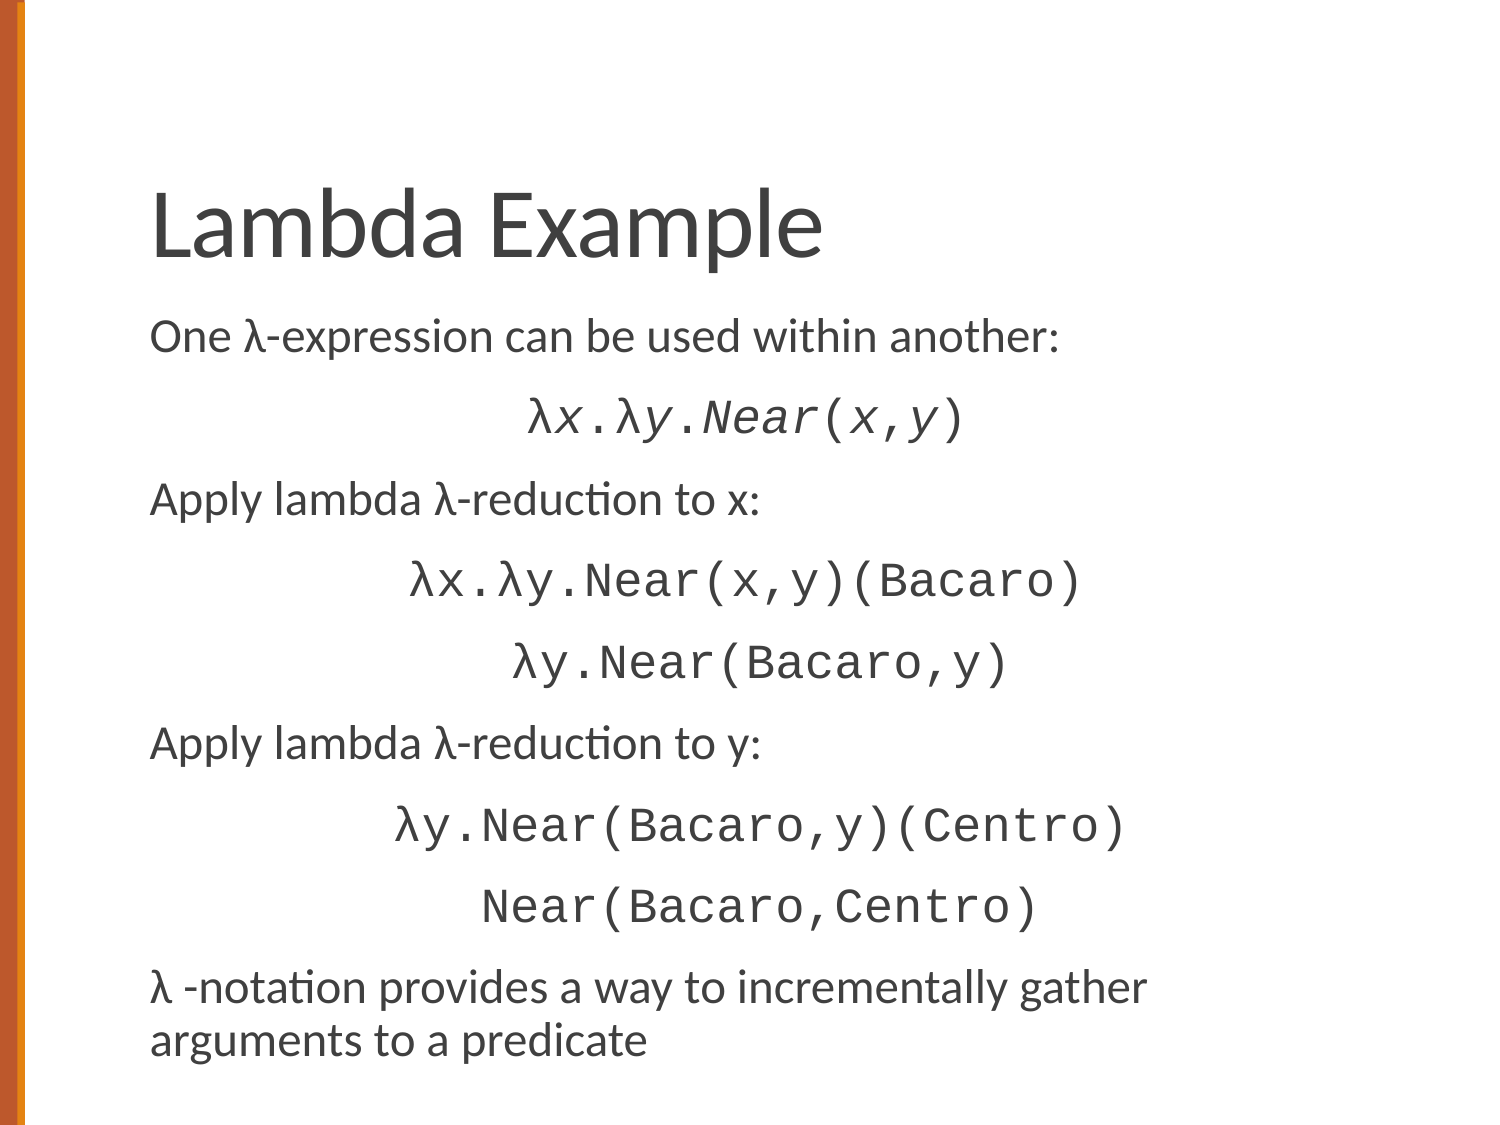

# Lambda Example
One λ-expression can be used within another:
λx.λy.Near(x,y)
Apply lambda λ-reduction to x:
λx.λy.Near(x,y)(Bacaro)
λy.Near(Bacaro,y)
Apply lambda λ-reduction to y:
λy.Near(Bacaro,y)(Centro)
Near(Bacaro,Centro)
λ -notation provides a way to incrementally gather arguments to a predicate